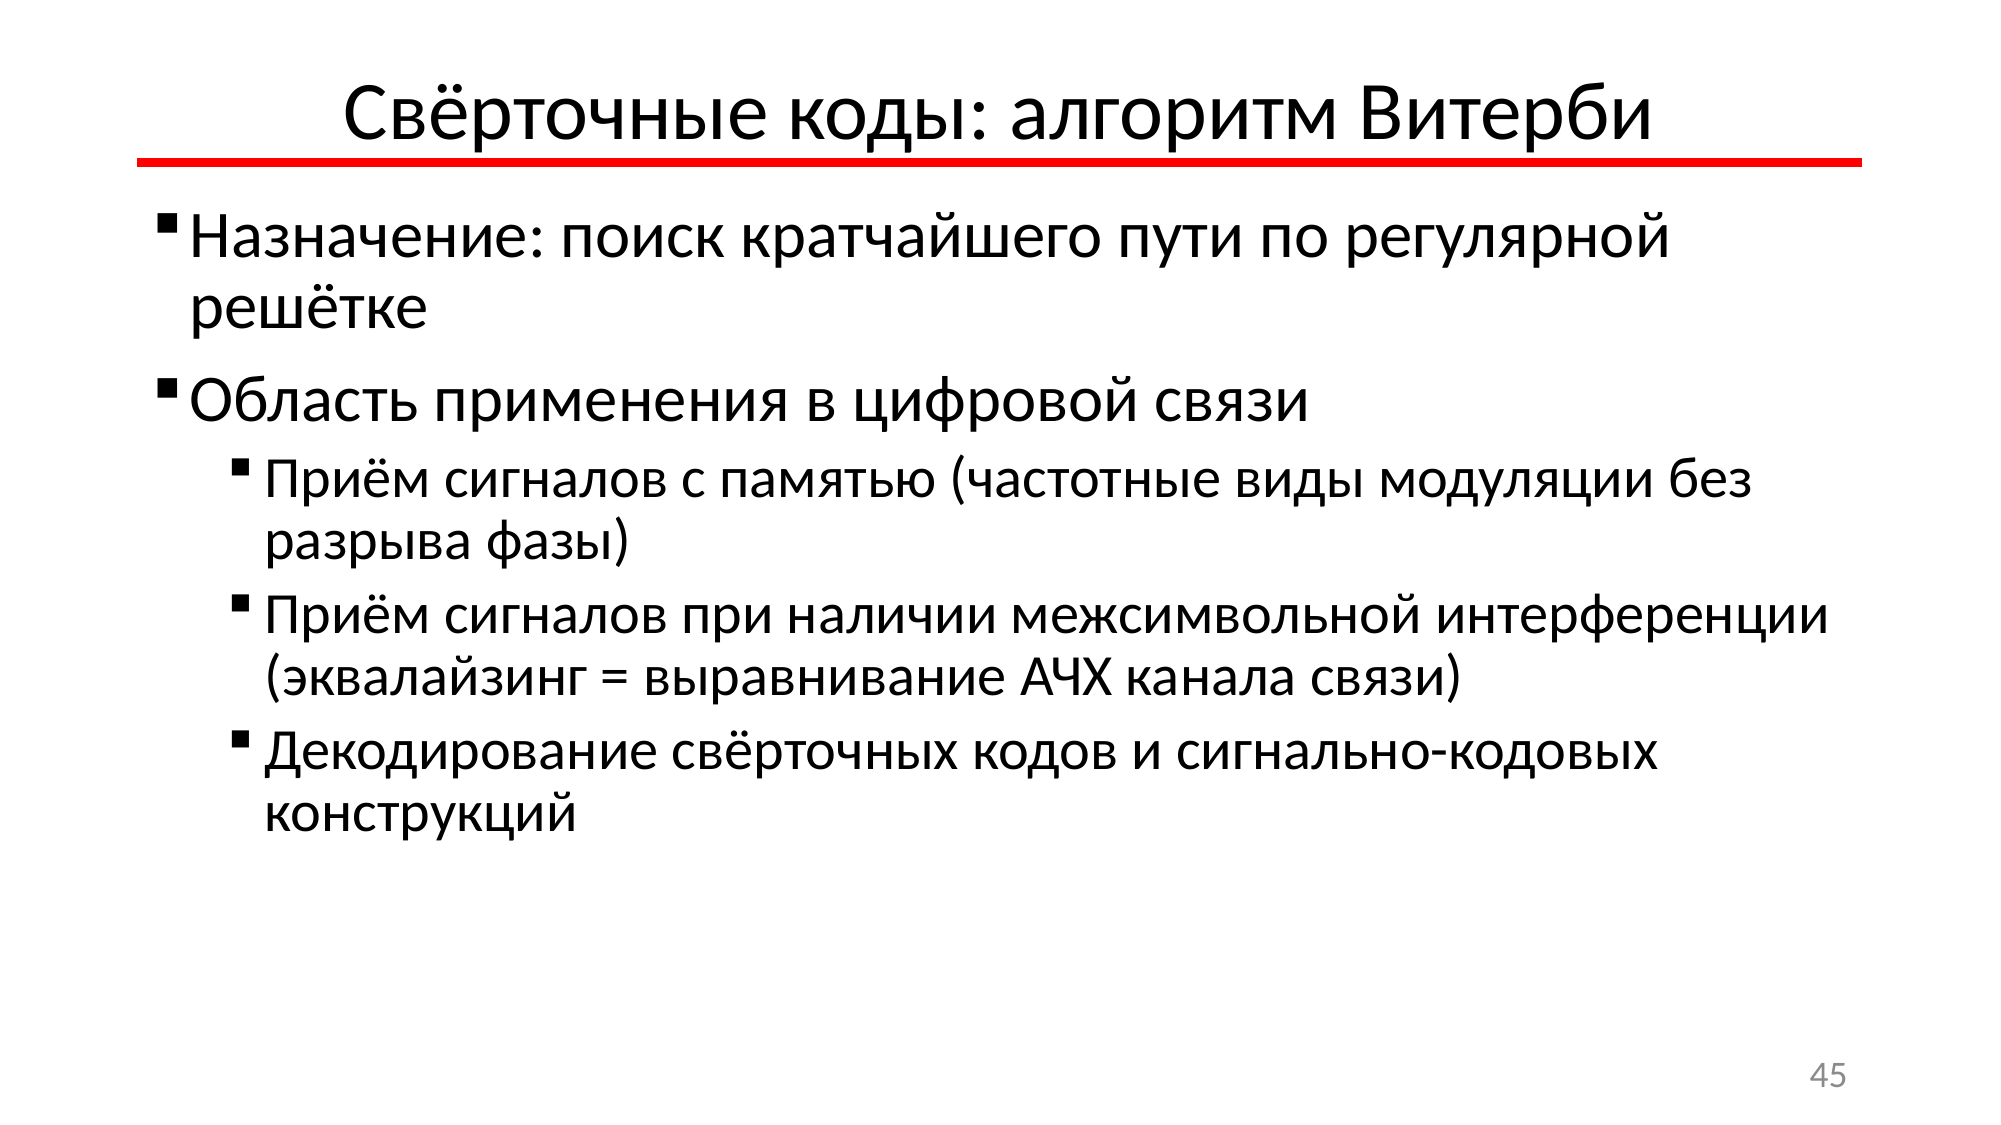

Свёрточные коды: алгоритм Витерби
Назначение: поиск кратчайшего пути по регулярной решётке
Область применения в цифровой связи
Приём сигналов с памятью (частотные виды модуляции без разрыва фазы)
Приём сигналов при наличии межсимвольной интерференции (эквалайзинг = выравнивание АЧХ канала связи)
Декодирование свёрточных кодов и сигнально-кодовых конструкций

45